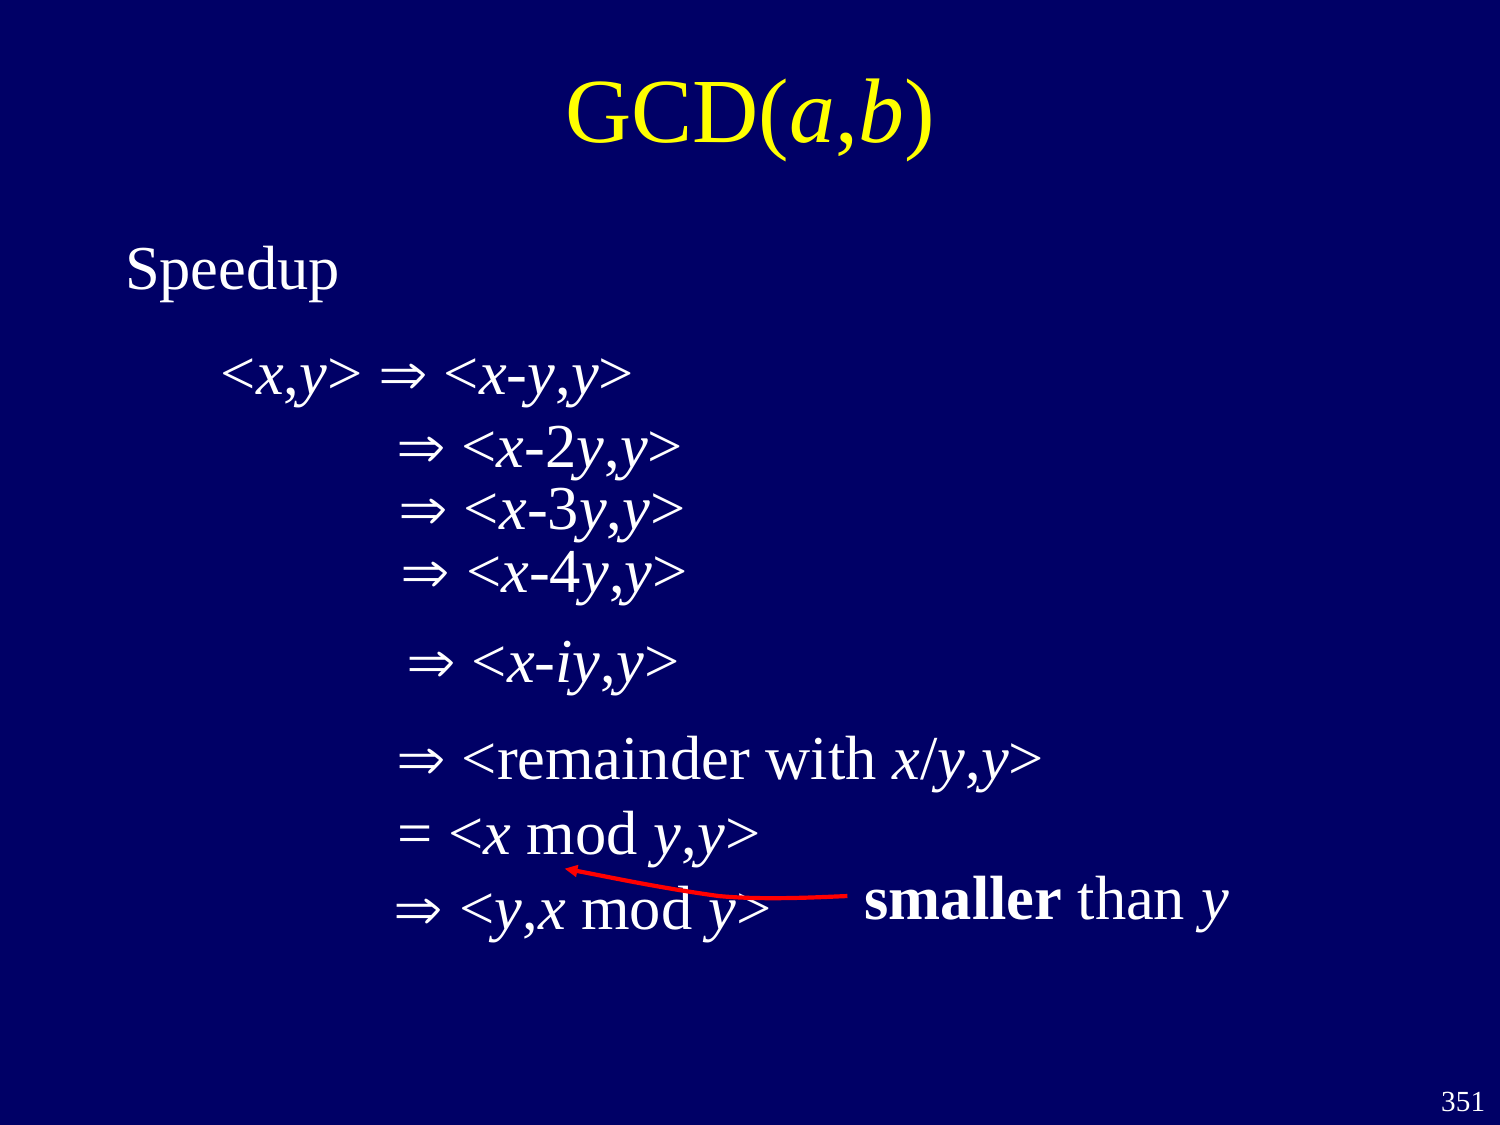

# GCD(a,b)
Speedup
<x,y> ⇒ <x-y,y>
⇒ <x-2y,y>
⇒ <x-3y,y>
⇒ <x-4y,y>
⇒ <x-iy,y>
⇒ <remainder with x/y,y>
= <x mod y,y>
smaller than y

⇒ <y,x mod y>